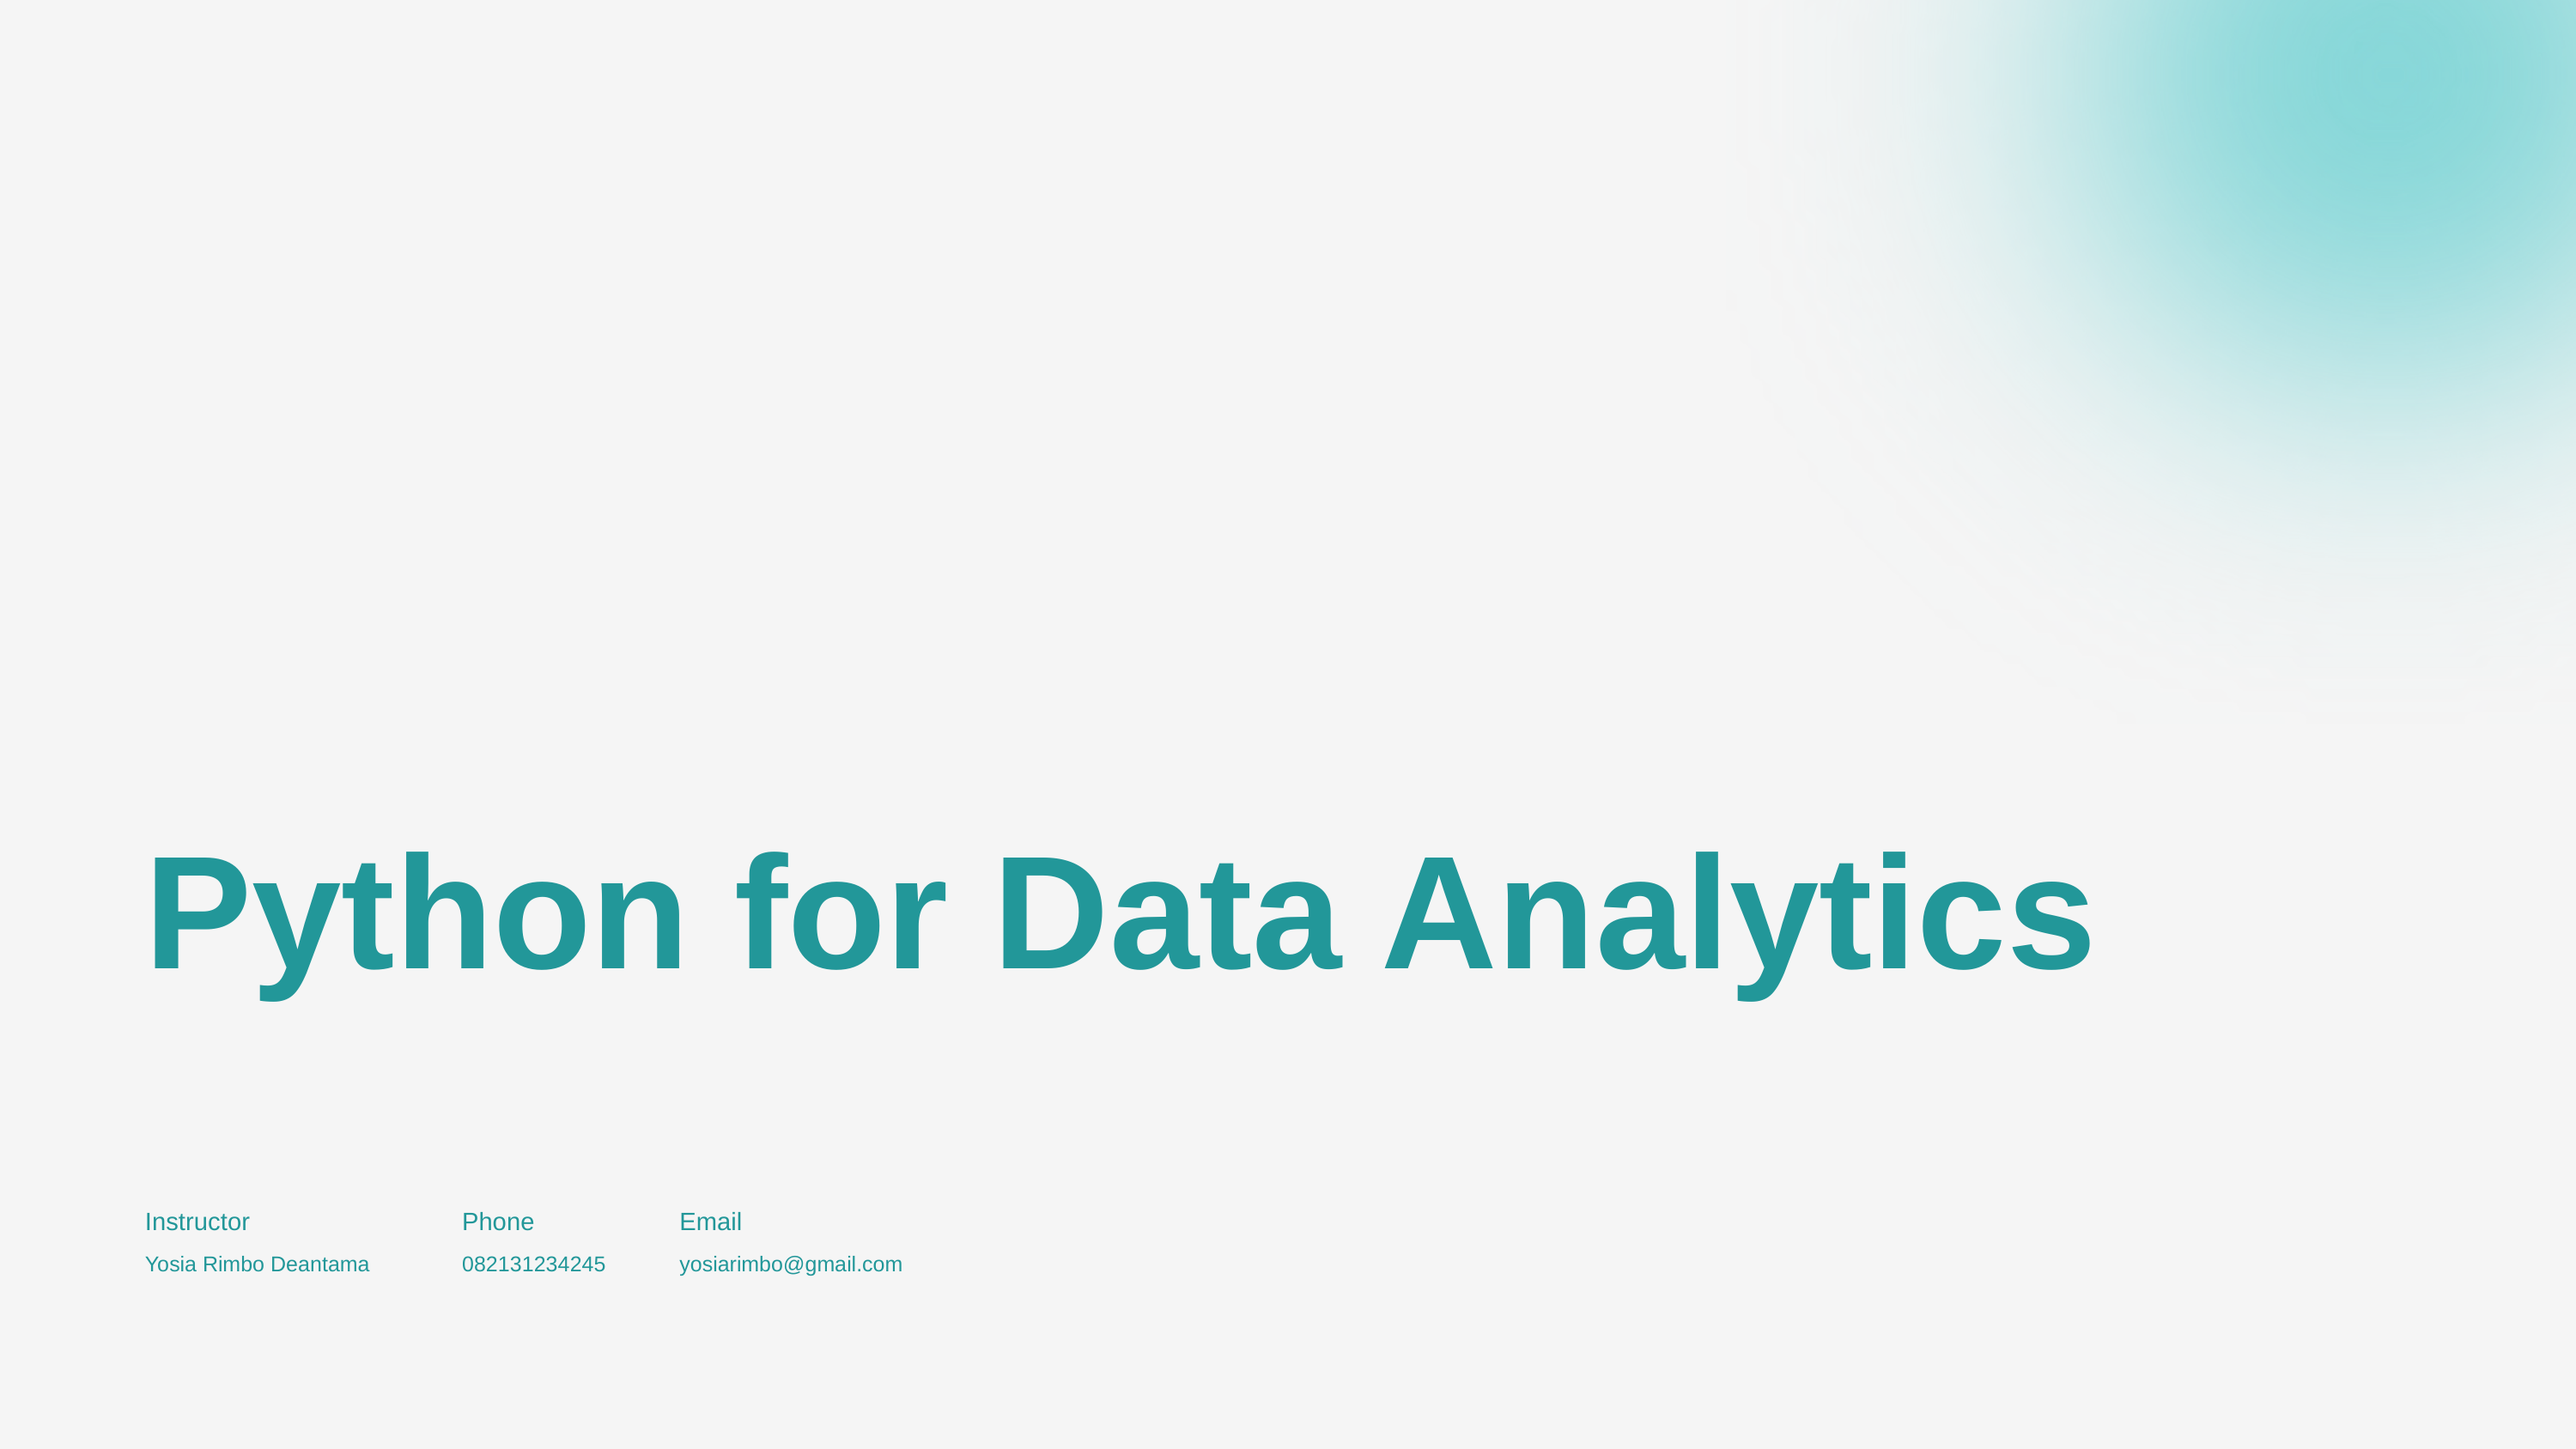

Python for Data Analytics
Instructor
Phone
Email
Yosia Rimbo Deantama
082131234245
yosiarimbo@gmail.com